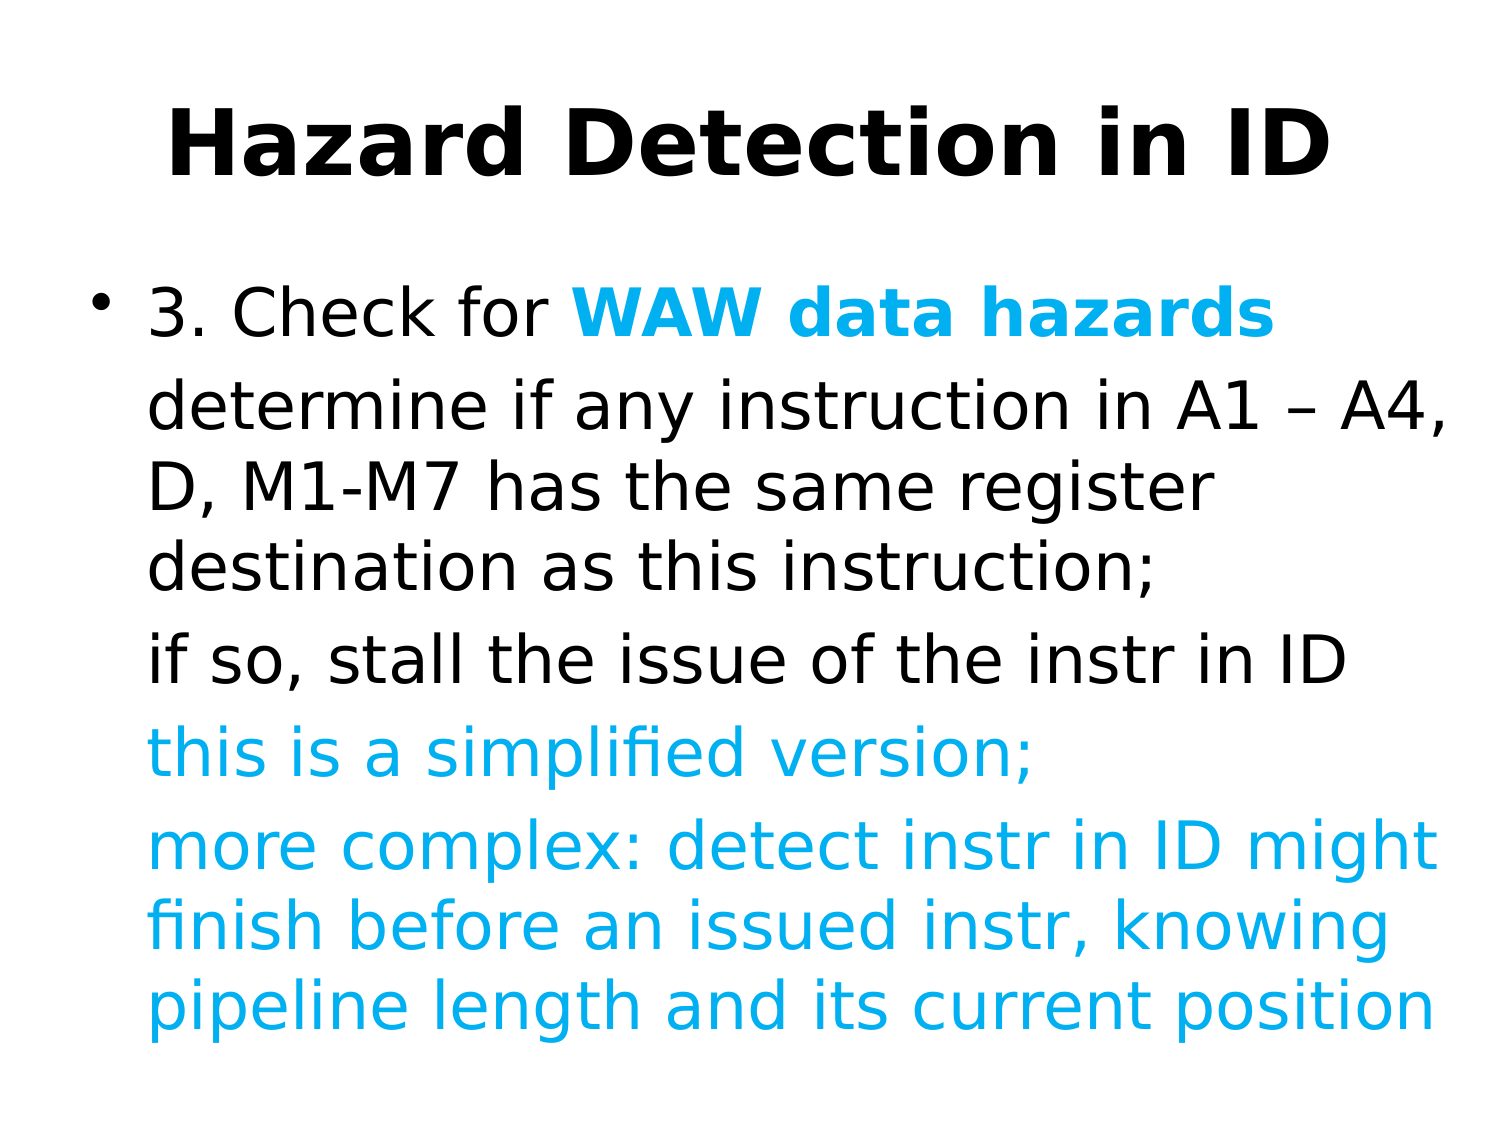

# Hazard Detection in ID
3. Check for WAW data hazards
	determine if any instruction in A1 – A4, D, M1-M7 has the same register destination as this instruction;
	if so, stall the issue of the instr in ID
	this is a simplified version;
	more complex: detect instr in ID might finish before an issued instr, knowing pipeline length and its current position